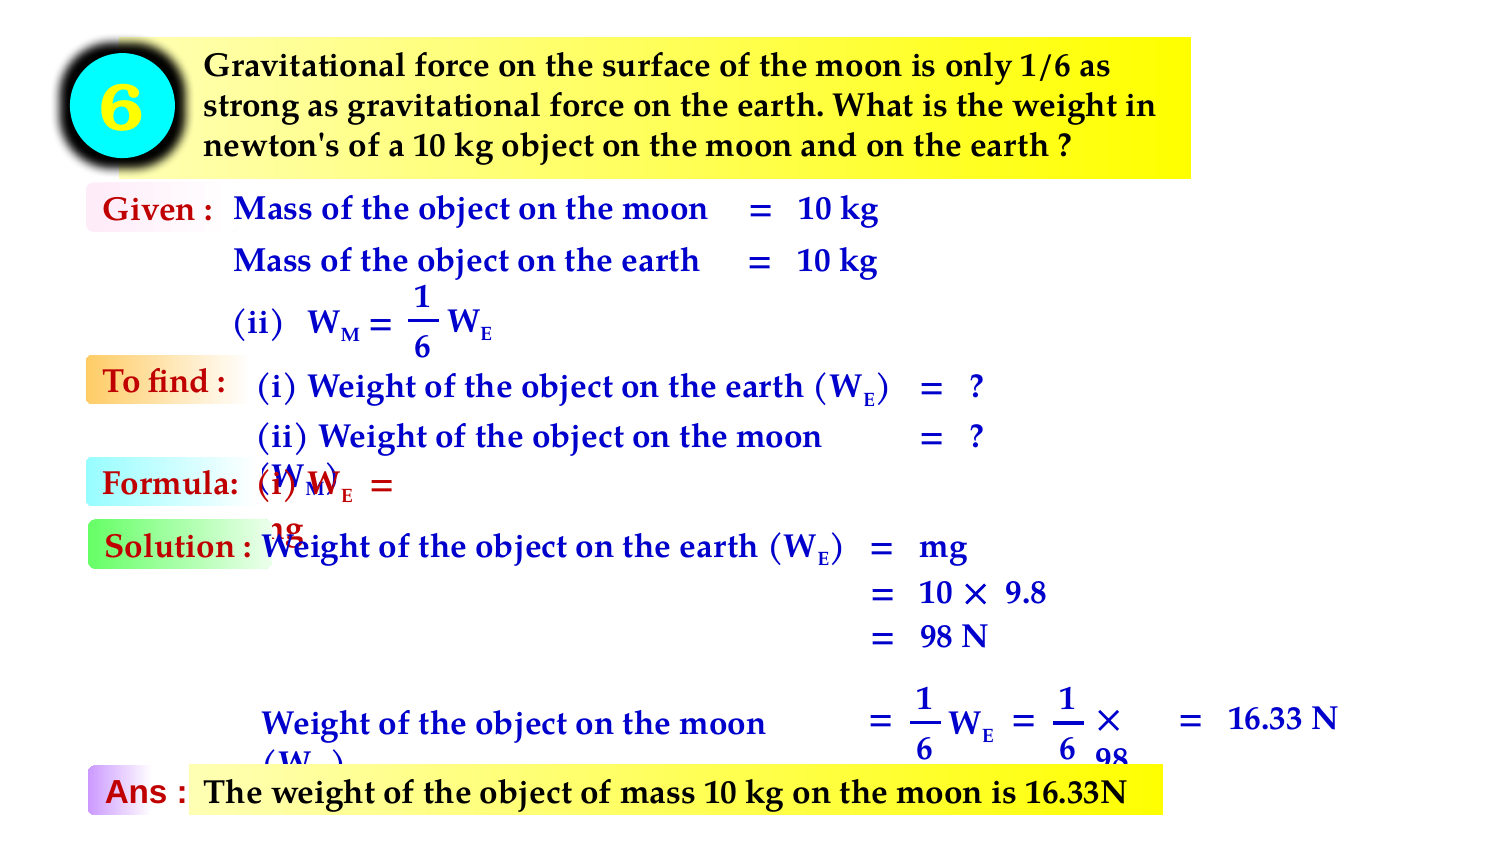

Gravitational force on the surface of the moon is only 1/6 as strong as gravitational force on the earth. What is the weight in newton's of a 10 kg object on the moon and on the earth ?

6
Mass of the object on the moon
=   10 kg
Given :
Mass of the object on the earth
=   10 kg
1
6
WE
WM =
(ii)
To find :
(i) Weight of the object on the earth (WE)
=   ?
(ii) Weight of the object on the moon (WM)
=   ?
(i) WE  =  mg
Formula:
Weight of the object on the earth (WE)
=   mg
Solution :
×  9.8
=   10
=   98 N
1
WE
6
1
6
=
=
× 98
=   16.33 N
Weight of the object on the moon (WM)
The weight of the object of mass 10 kg on the moon is 16.33N
Ans :